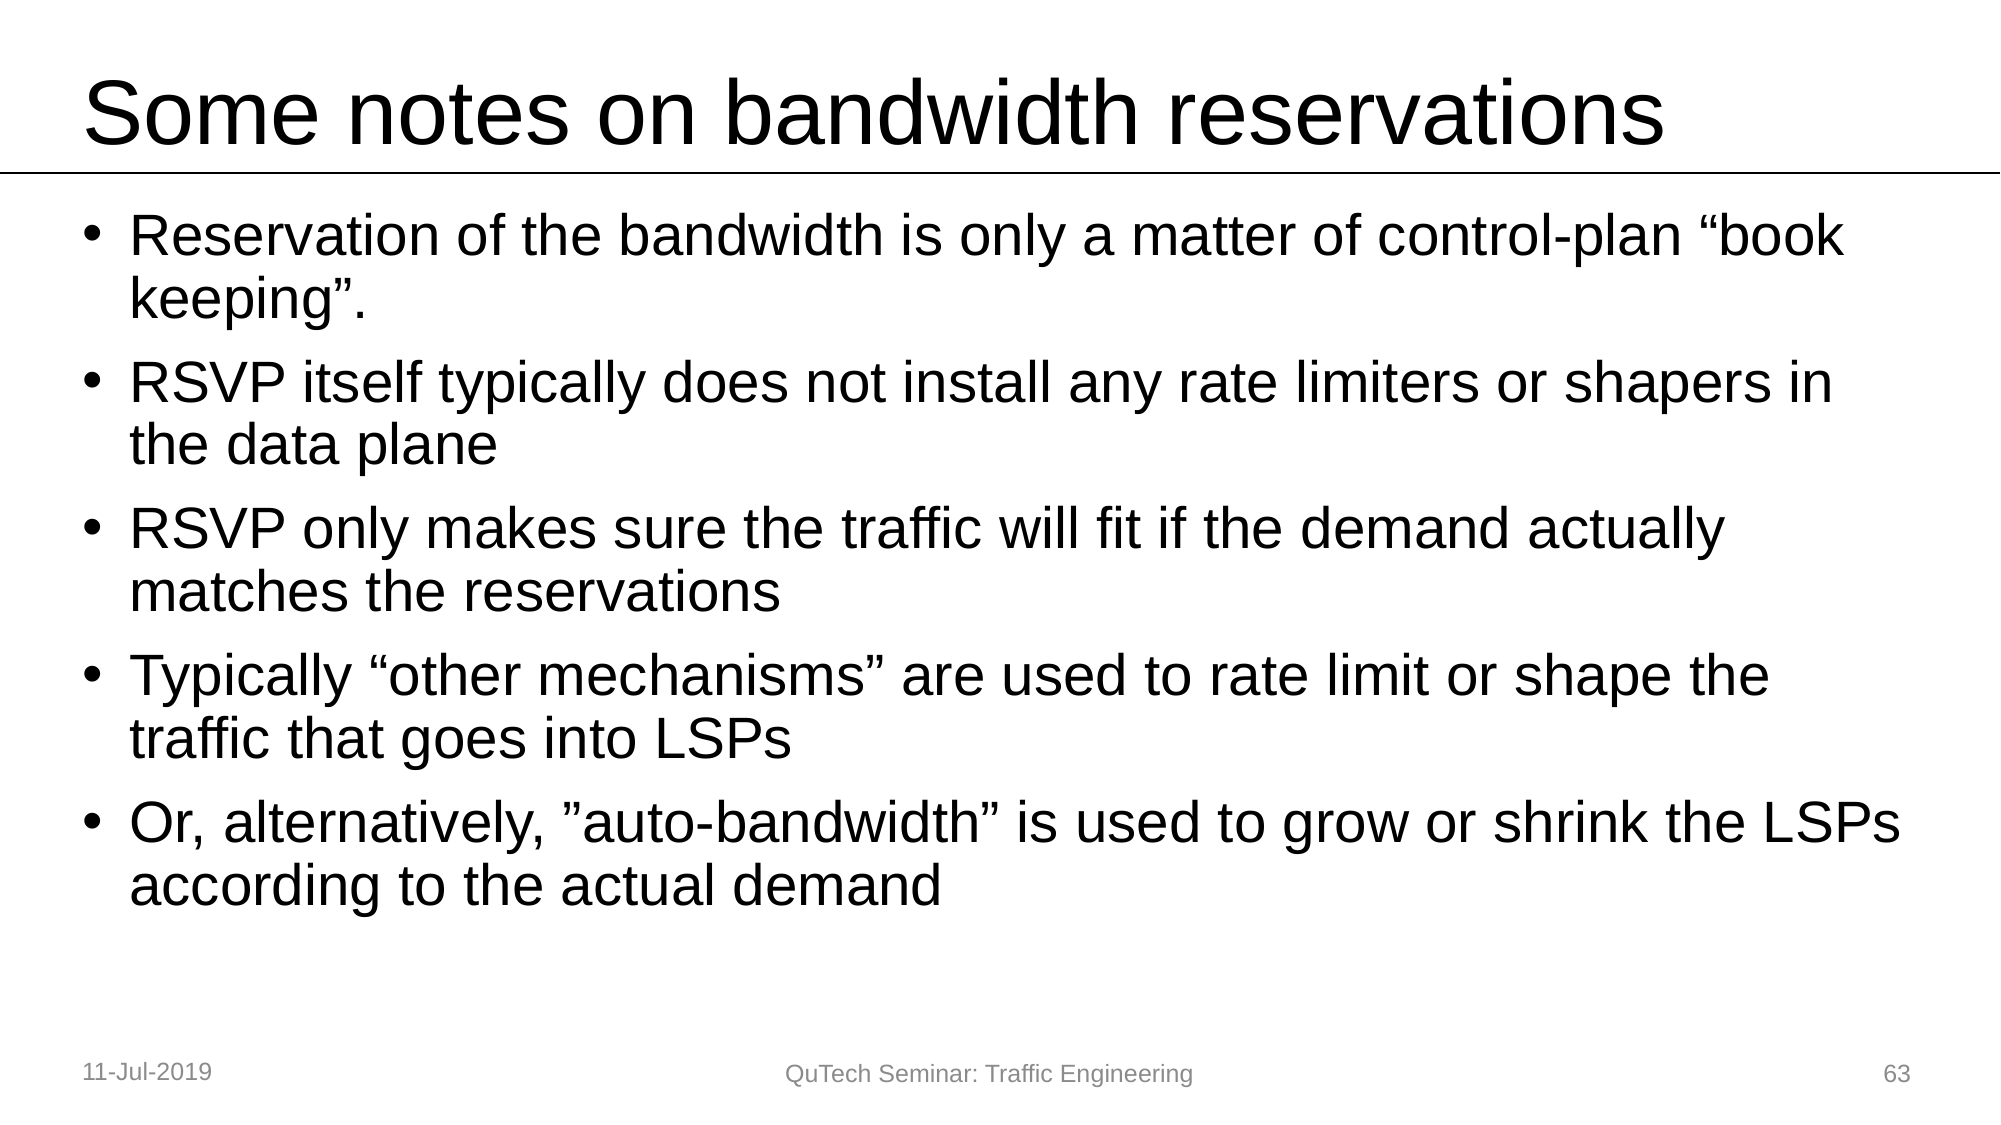

# Some notes on bandwidth reservations
Reservation of the bandwidth is only a matter of control-plan “book keeping”.
RSVP itself typically does not install any rate limiters or shapers in the data plane
RSVP only makes sure the traffic will fit if the demand actually matches the reservations
Typically “other mechanisms” are used to rate limit or shape the traffic that goes into LSPs
Or, alternatively, ”auto-bandwidth” is used to grow or shrink the LSPs according to the actual demand
11-Jul-2019
QuTech Seminar: Traffic Engineering
63